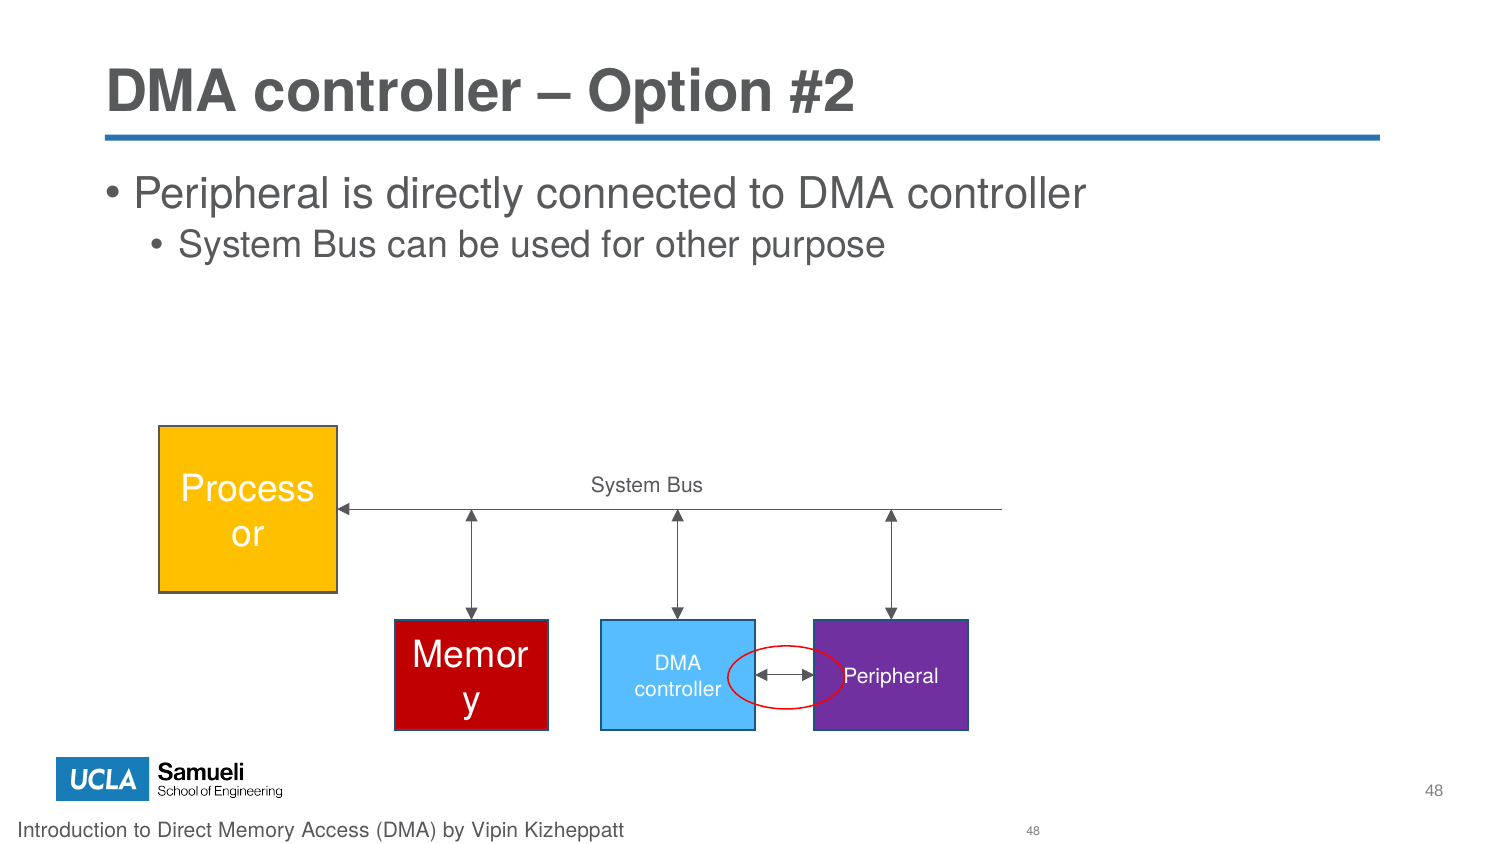

# DMA controller – Option #2
Peripheral is directly connected to DMA controller
System Bus can be used for other purpose
Processor
System Bus
DMA controller
Peripheral
Memory

48
Introduction to Direct Memory Access (DMA) by Vipin Kizheppatt
48